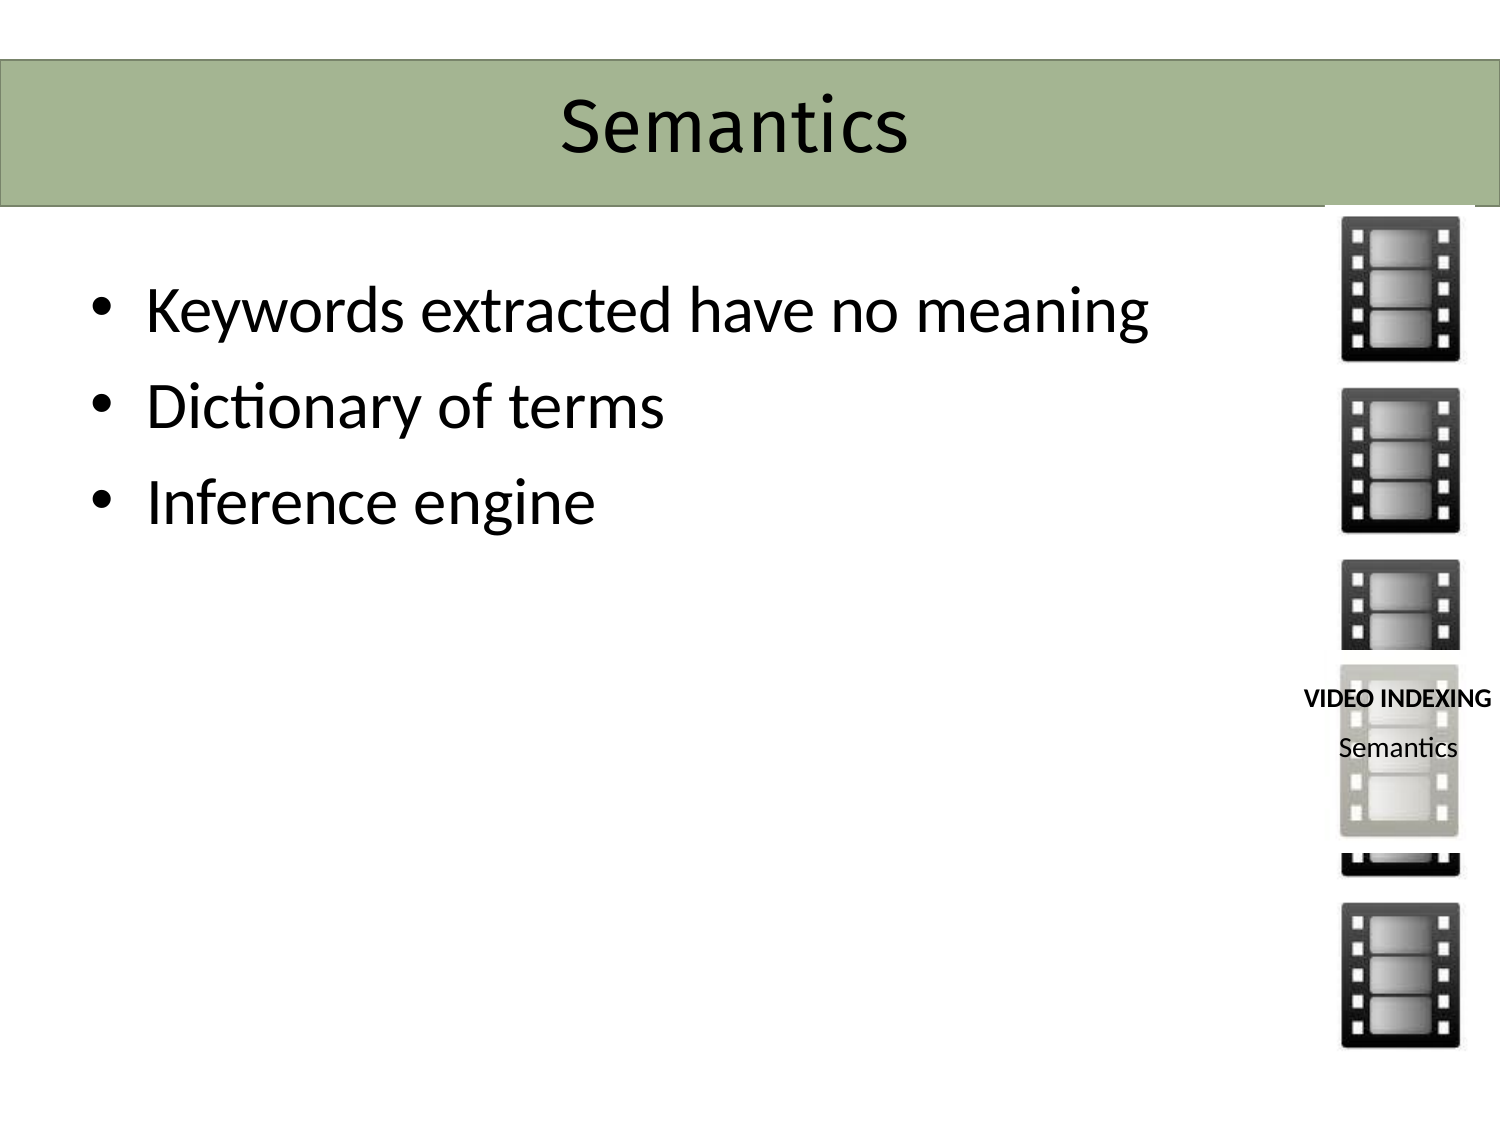

# Semantics

Keywords extracted have no meaning
Dictionary of terms
Inference engine

VIDEO INDEXING
Semantics